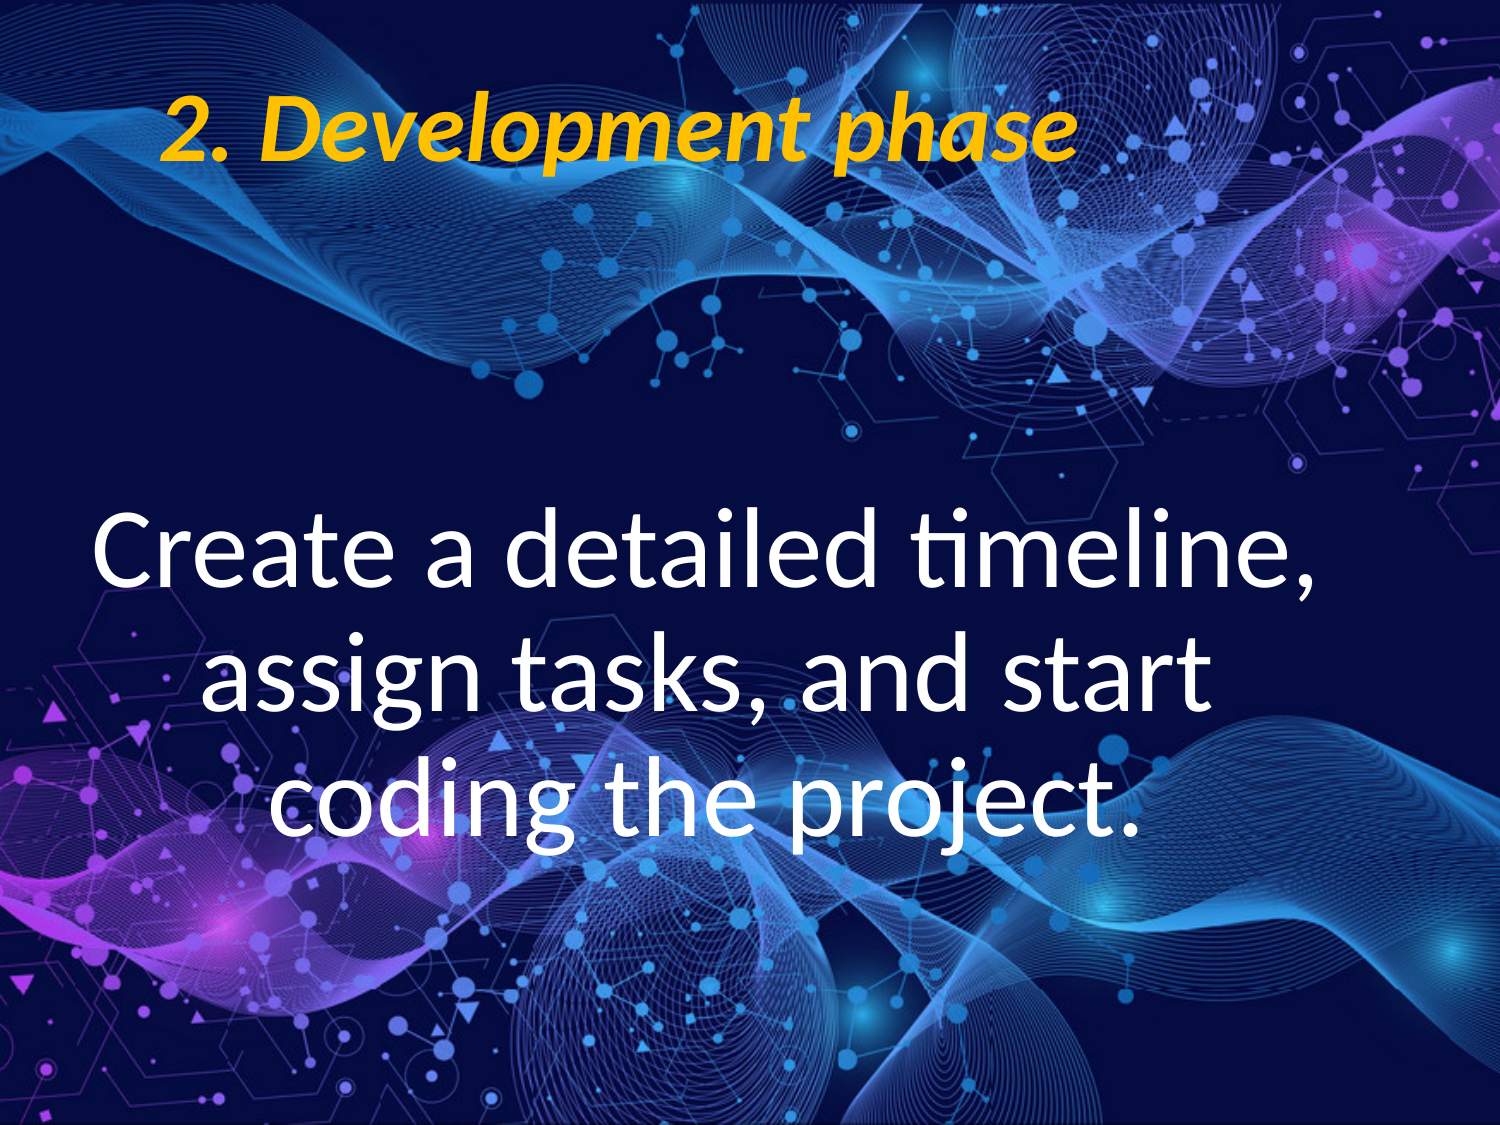

2. Development phase
# Create a detailed timeline, assign tasks, and start coding the project.